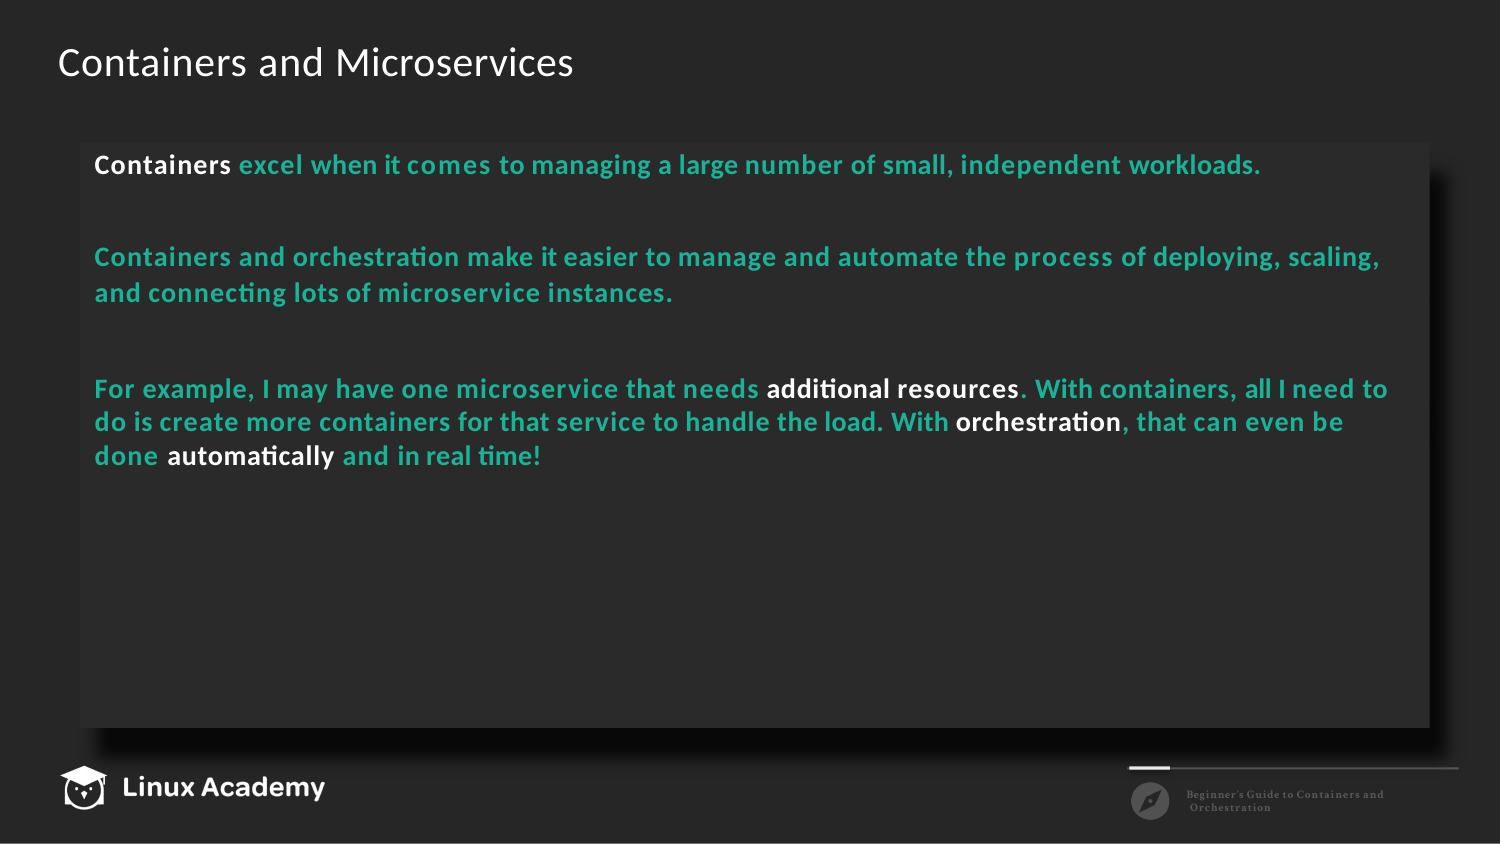

# Containers and Microservices

Containers excel when it comes to managing a large number of small, independent workloads.

Containers and orchestration make it easier to manage and automate the process of deploying, scaling,  and connecting lots of microservice instances.

For example, I may have one microservice that needs additional resources. With containers, all I need to  do is create more containers for that service to handle the load. With orchestration, that can even be
done automatically and in real time!
Beginner’s Guide to Containers and  Orchestration